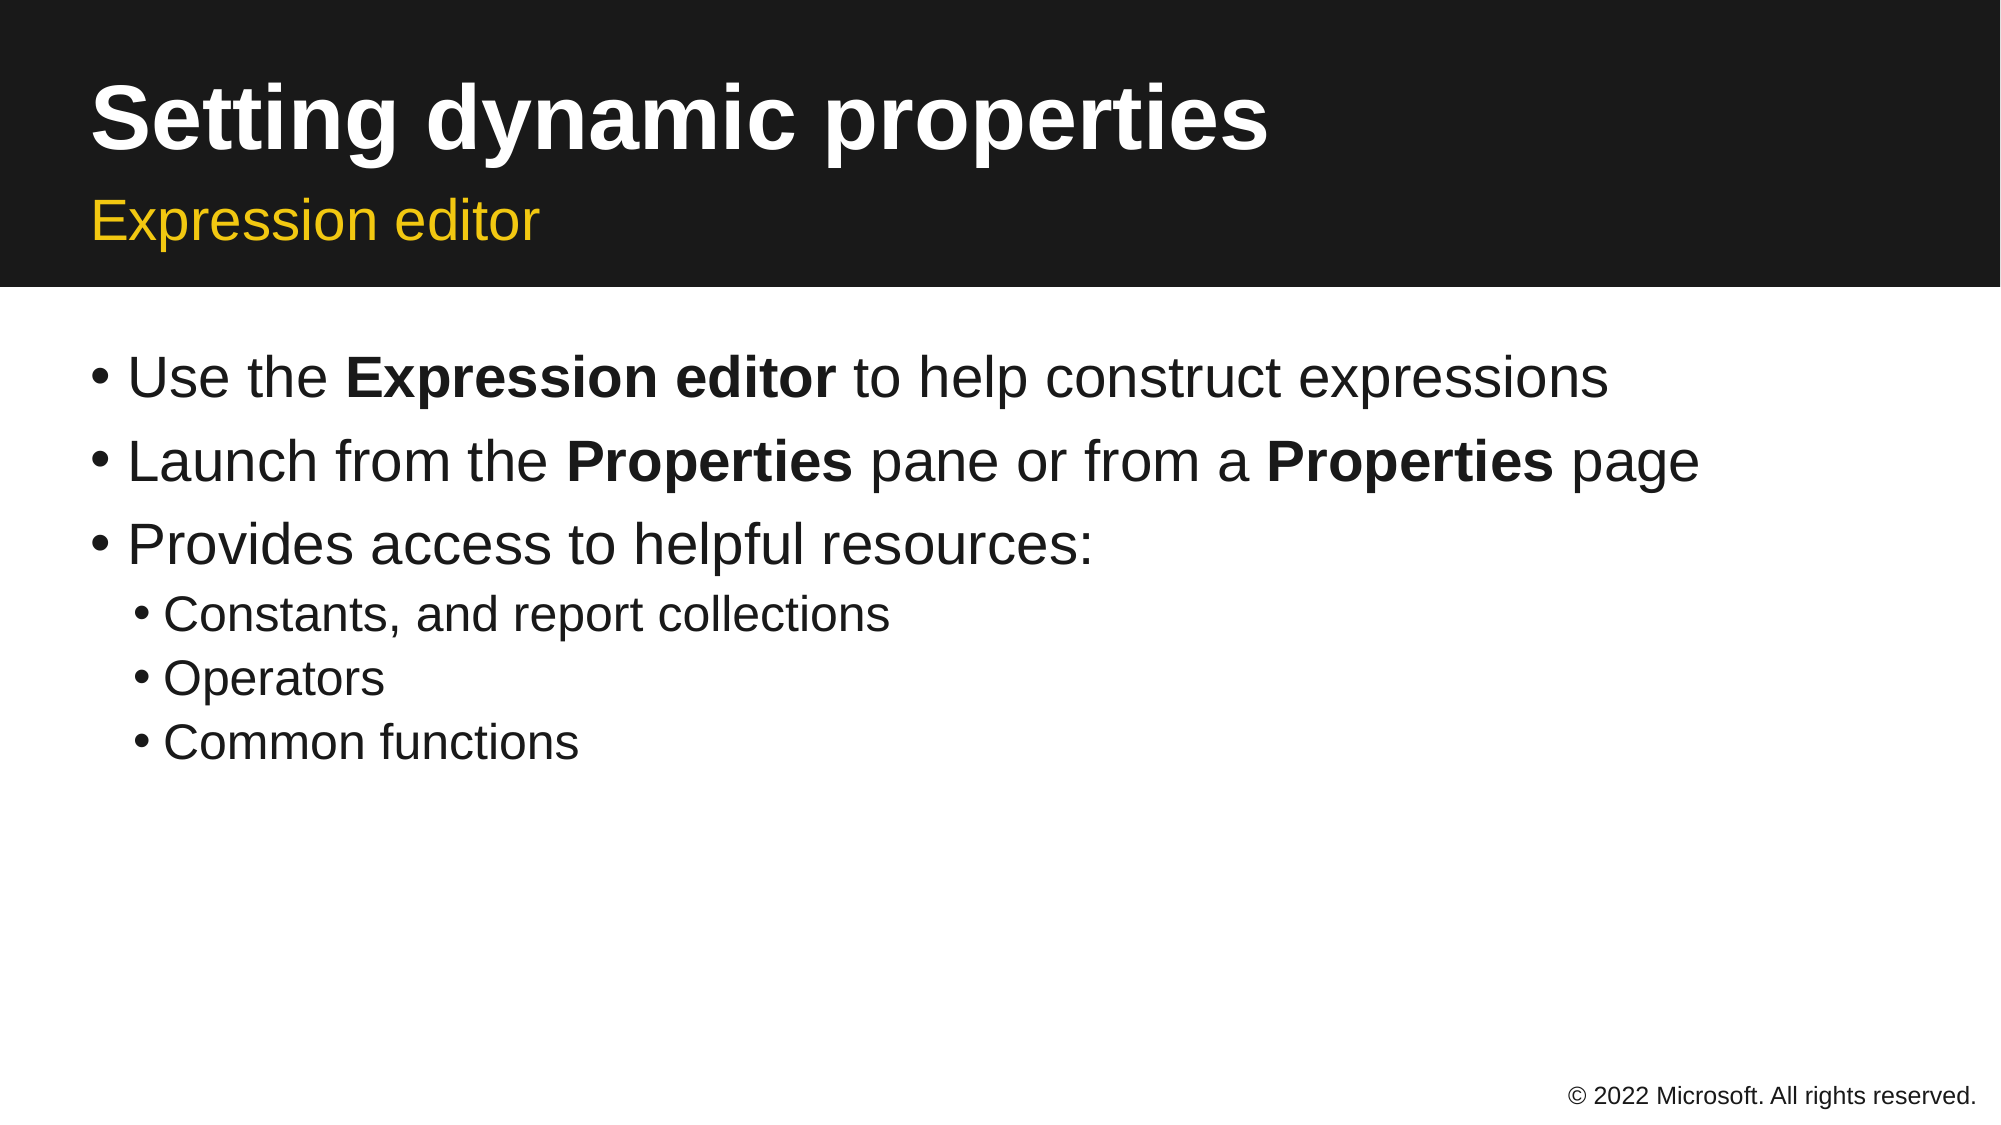

# Setting dynamic properties
Expression editor
Use the Expression editor to help construct expressions
Launch from the Properties pane or from a Properties page
Provides access to helpful resources:
Constants, and report collections
Operators
Common functions

© 2022 Microsoft. All rights reserved.